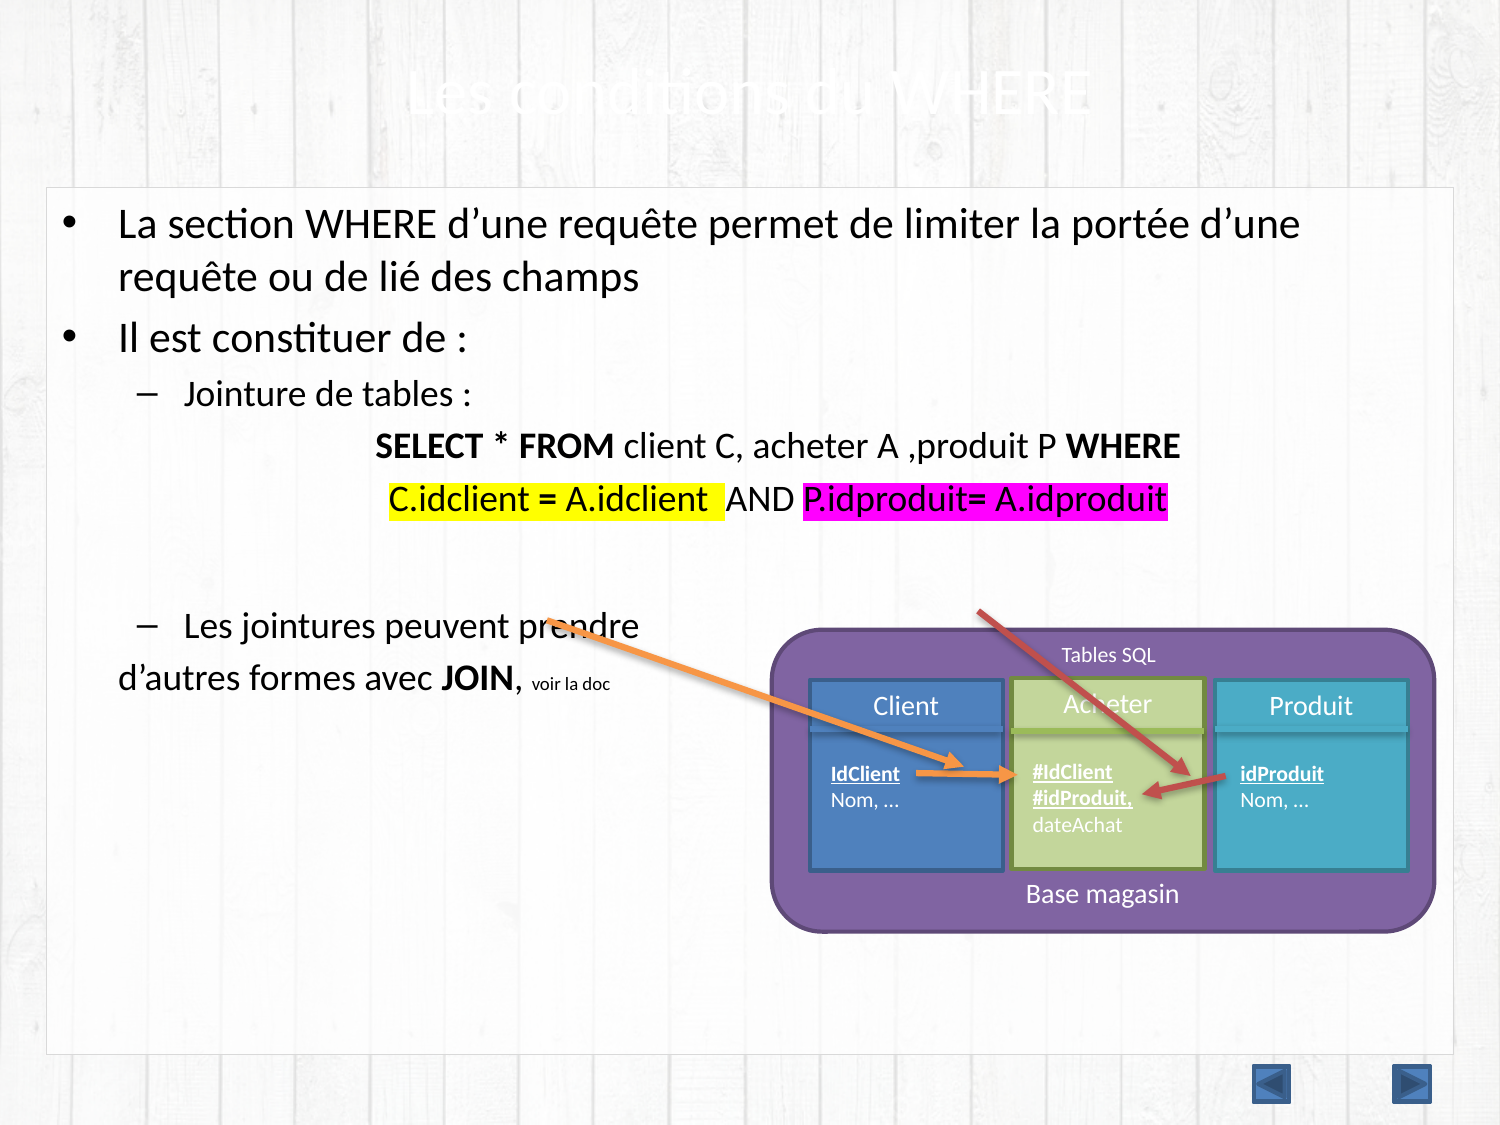

# Les conditions du WHERE
La section WHERE d’une requête permet de limiter la portée d’une requête ou de lié des champs
Il est constituer de :
Jointure de tables :
SELECT * FROM client C, acheter A ,produit P WHERE
C.idclient = A.idclient  AND P.idproduit= A.idproduit

Les jointures peuvent prendre
d’autres formes avec JOIN, voir la doc
Base magasin
Tables SQL
Acheter
#IdClient
#idProduit,
dateAchat
Client
Produit
IdClient
Nom, …
idProduit
Nom, …